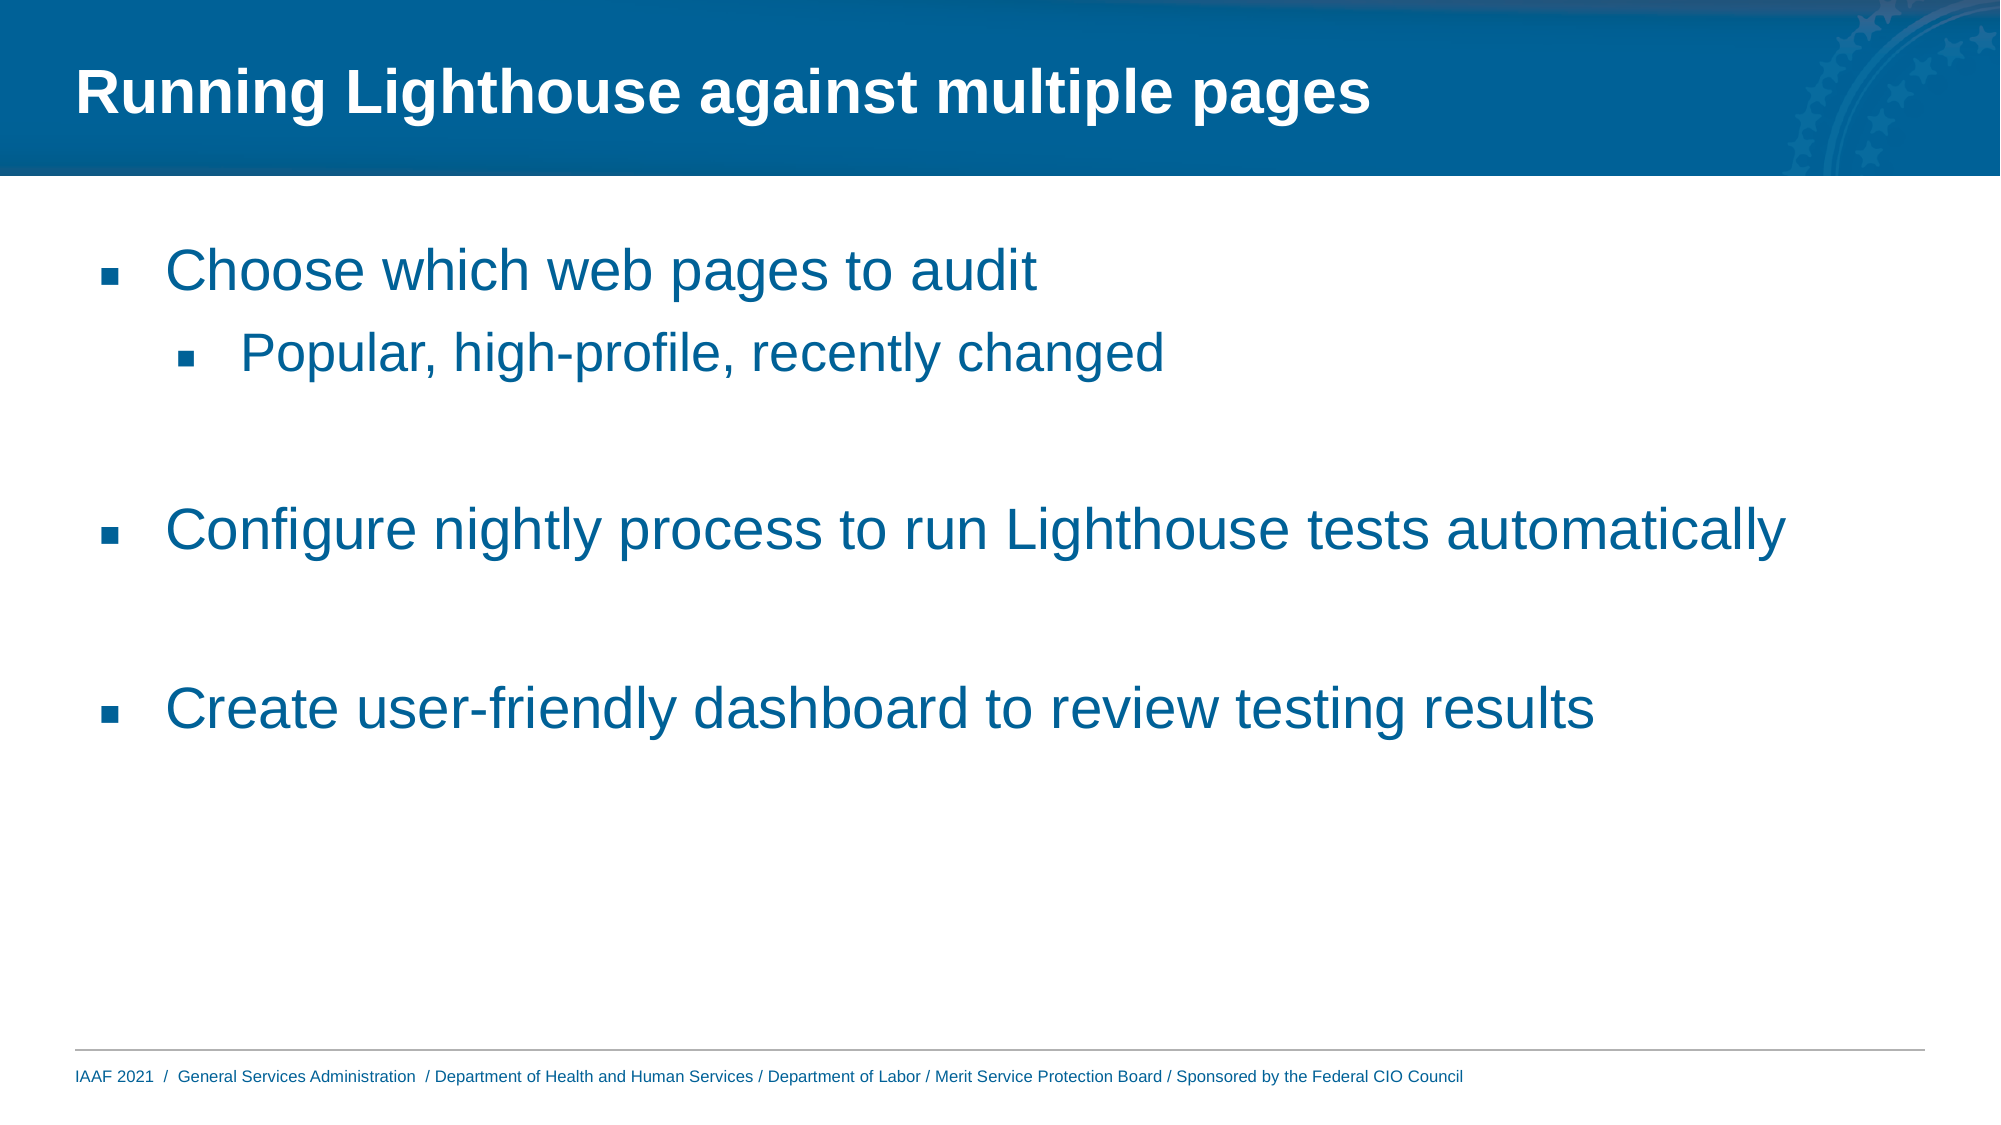

# Running Lighthouse against multiple pages
Choose which web pages to audit
Popular, high-profile, recently changed

Configure nightly process to run Lighthouse tests automatically

Create user-friendly dashboard to review testing results